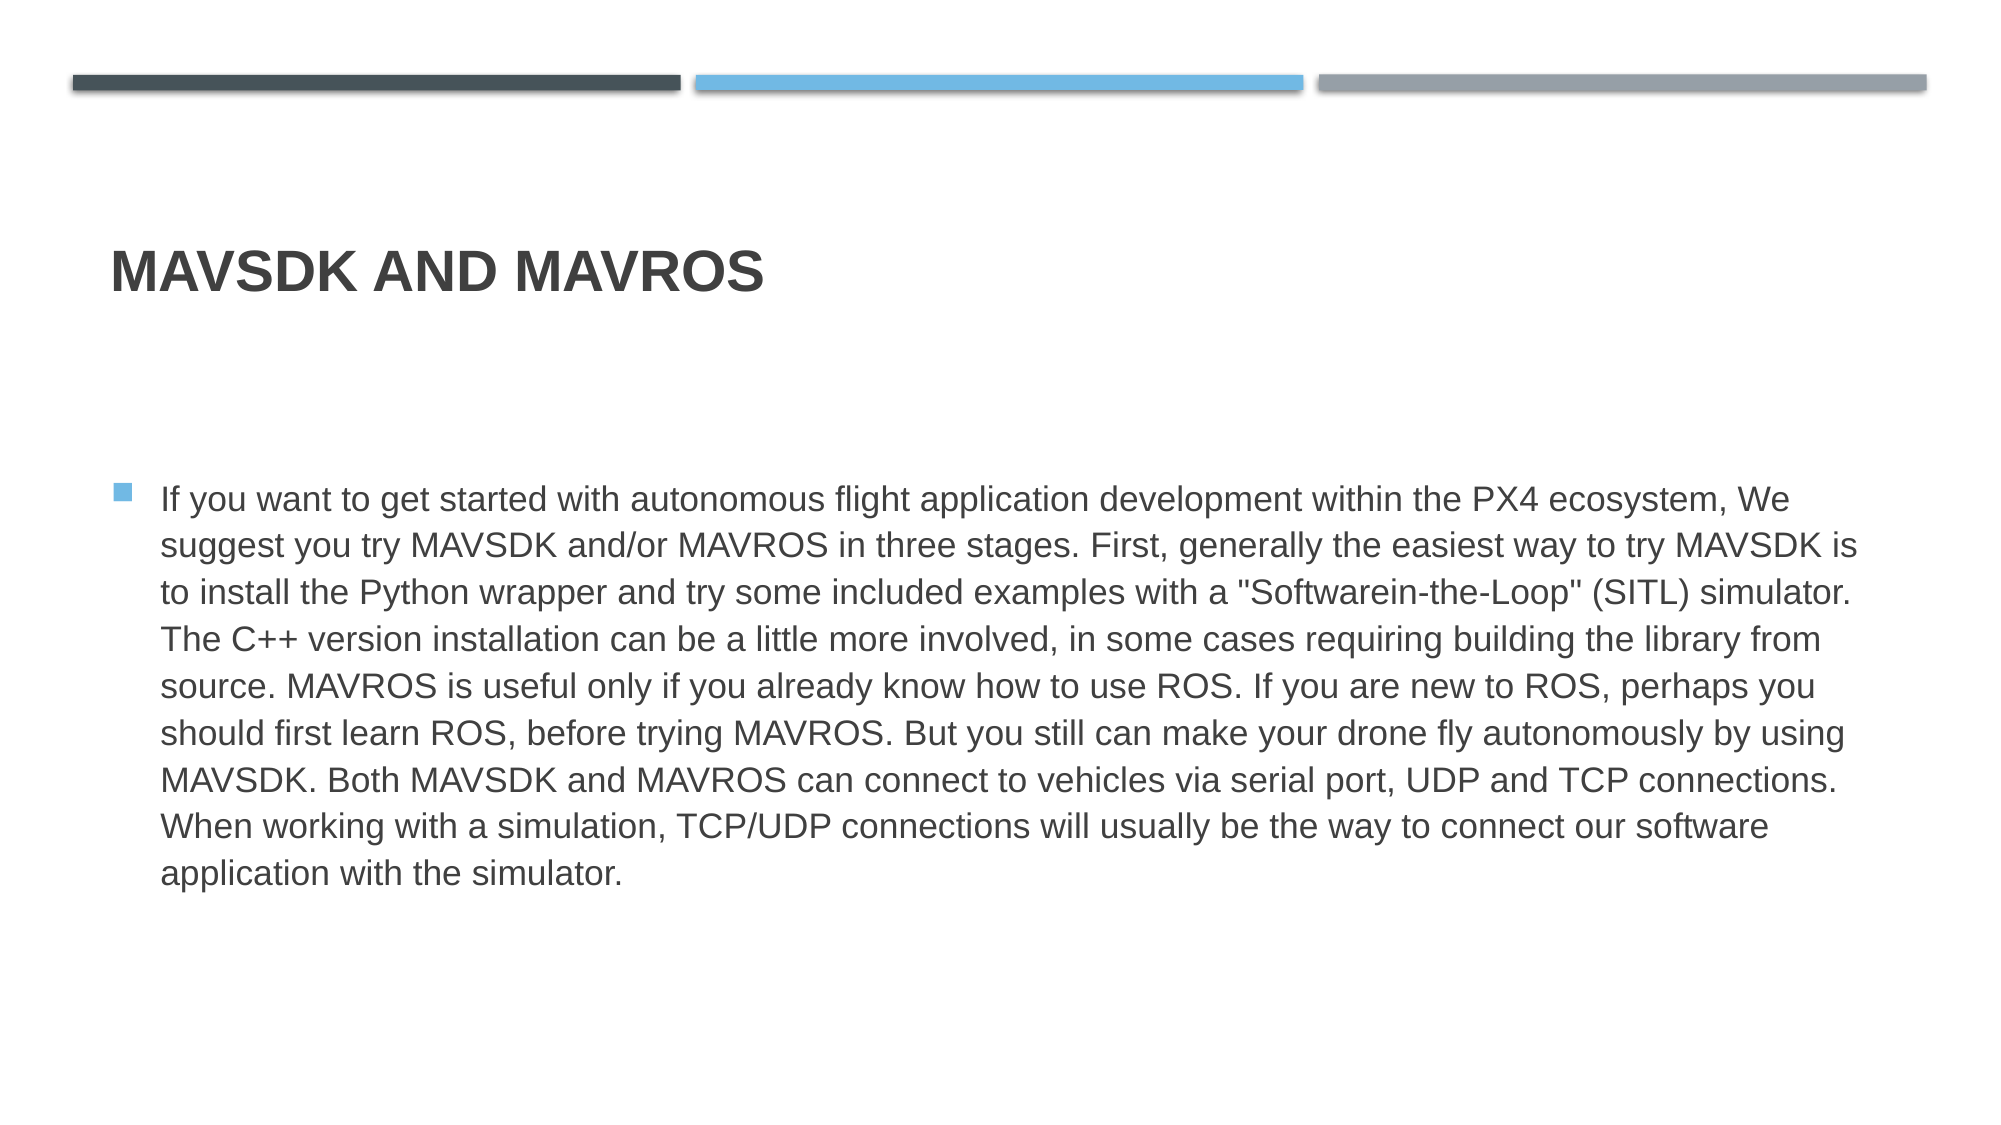

# MAVSDK AND MAVROS
If you want to get started with autonomous flight application development within the PX4 ecosystem, We suggest you try MAVSDK and/or MAVROS in three stages. First, generally the easiest way to try MAVSDK is to install the Python wrapper and try some included examples with a "Softwarein-the-Loop" (SITL) simulator. The C++ version installation can be a little more involved, in some cases requiring building the library from source. MAVROS is useful only if you already know how to use ROS. If you are new to ROS, perhaps you should first learn ROS, before trying MAVROS. But you still can make your drone fly autonomously by using MAVSDK. Both MAVSDK and MAVROS can connect to vehicles via serial port, UDP and TCP connections. When working with a simulation, TCP/UDP connections will usually be the way to connect our software application with the simulator.